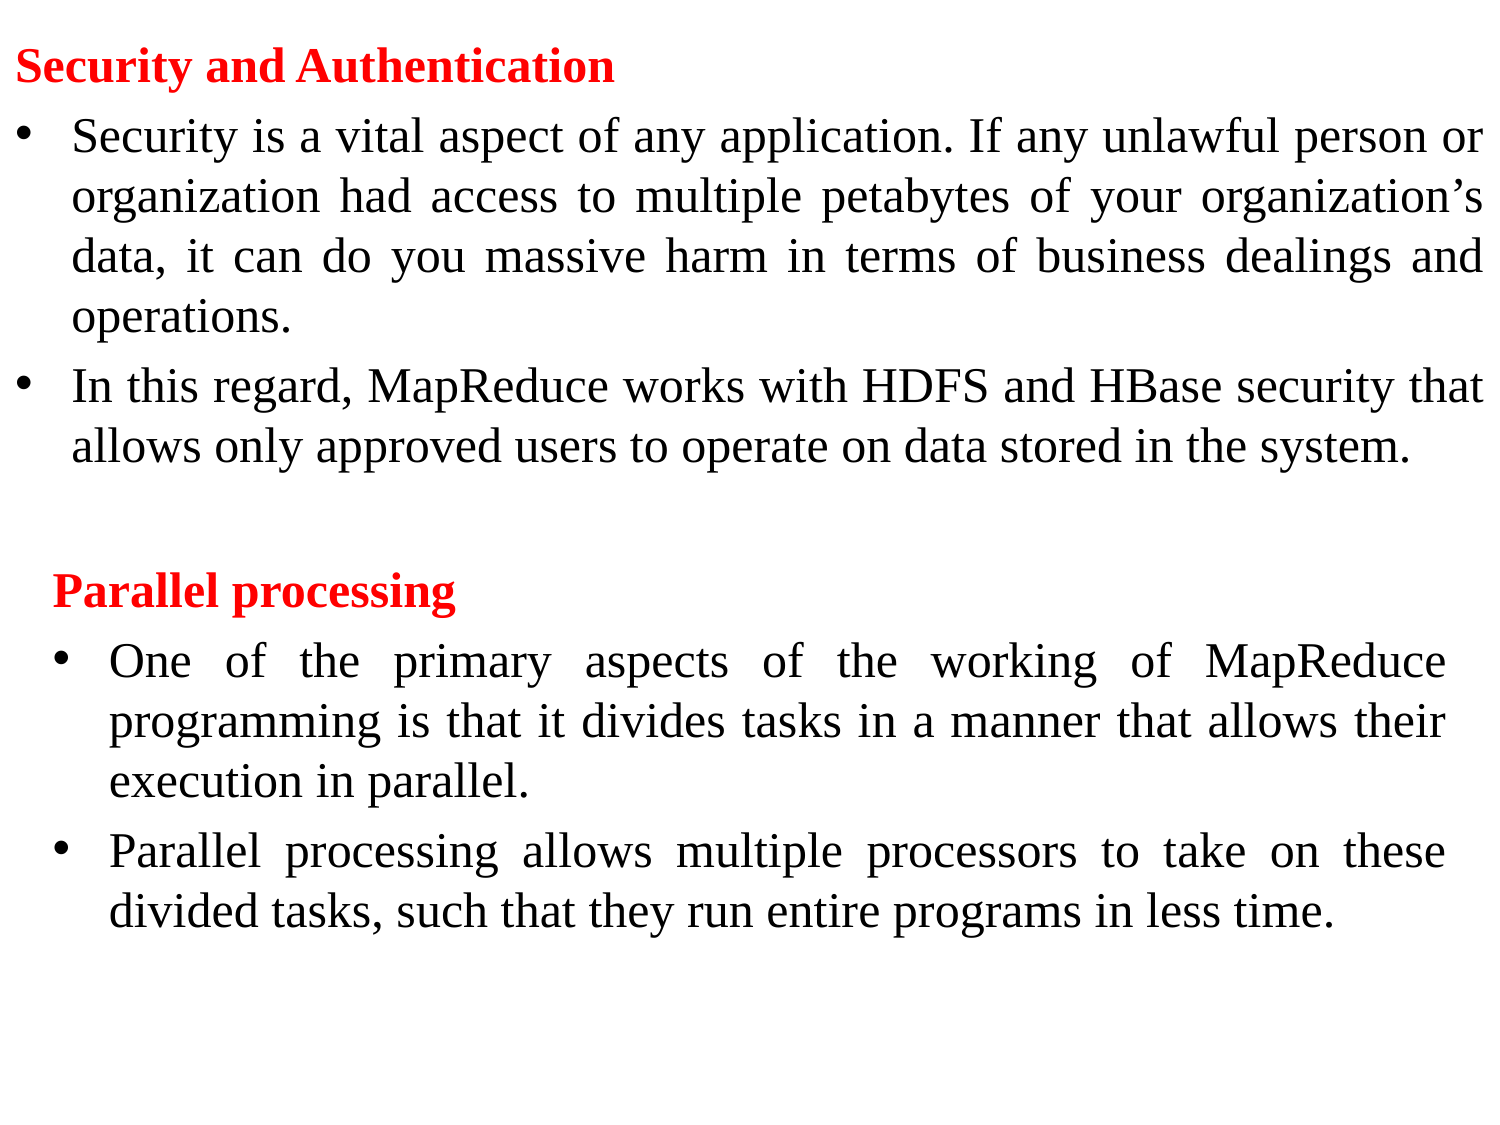

Security and Authentication
Security is a vital aspect of any application. If any unlawful person or organization had access to multiple petabytes of your organization’s data, it can do you massive harm in terms of business dealings and operations.
In this regard, MapReduce works with HDFS and HBase security that allows only approved users to operate on data stored in the system.

Parallel processing
One of the primary aspects of the working of MapReduce programming is that it divides tasks in a manner that allows their execution in parallel.
Parallel processing allows multiple processors to take on these divided tasks, such that they run entire programs in less time.